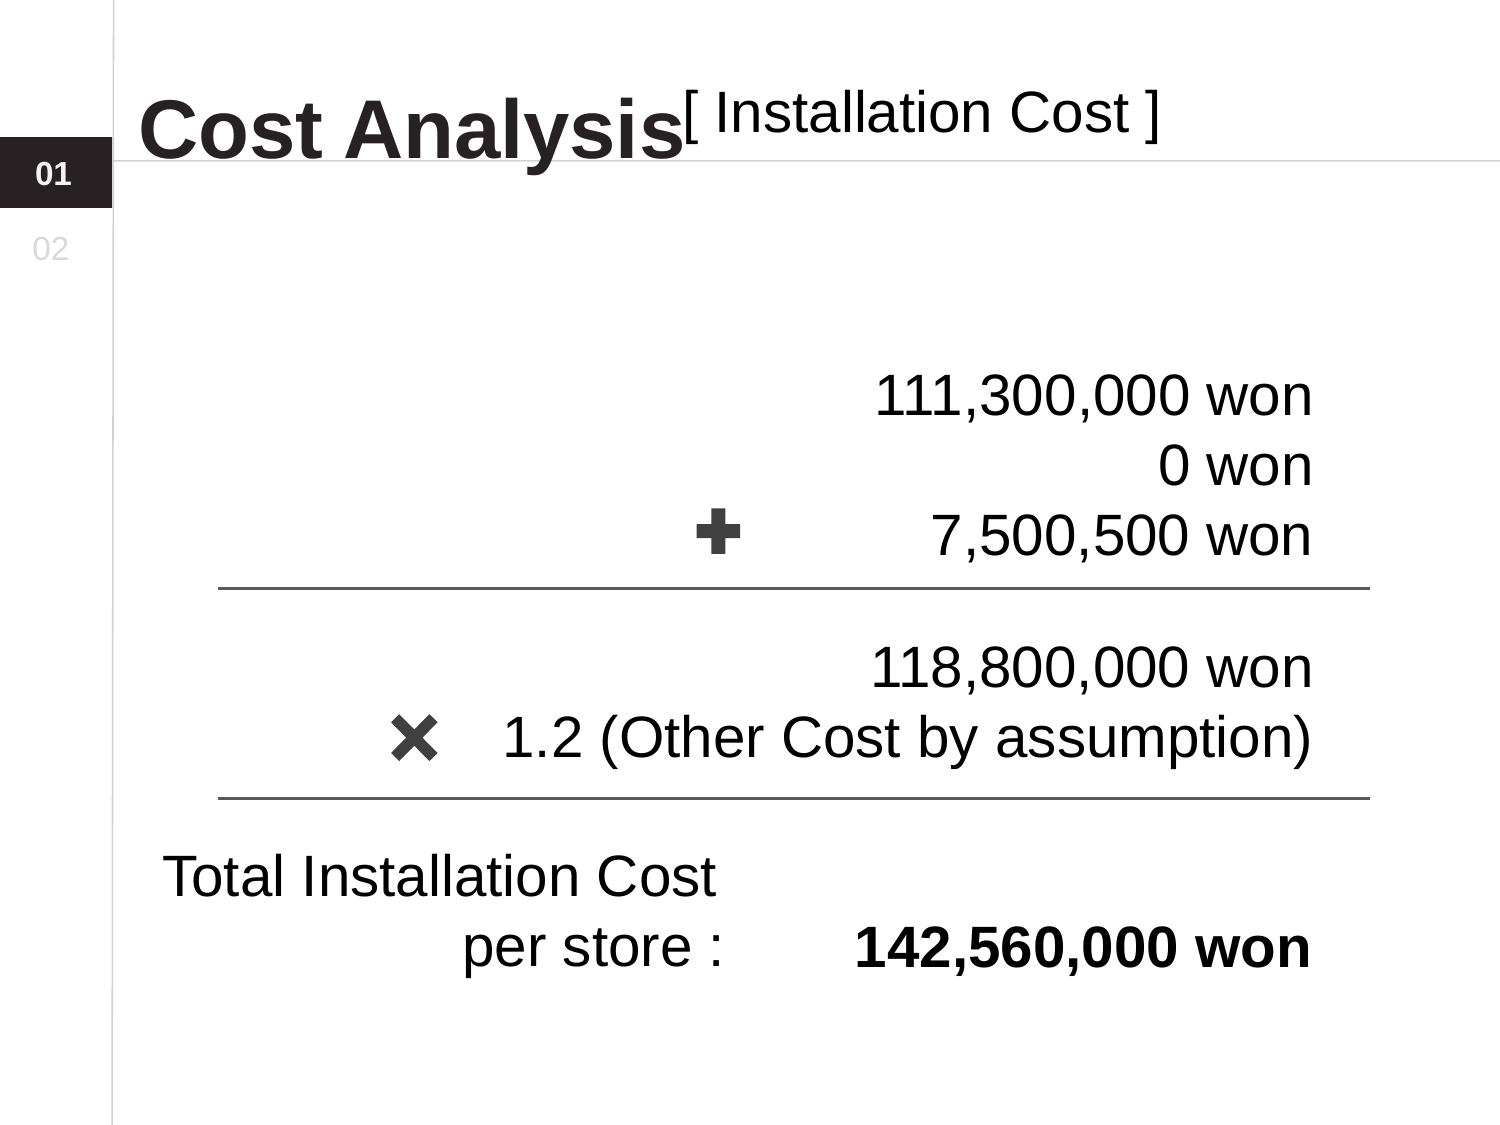

Cost Analysis
[ Installation Cost ]

01
02
111,300,000 won
0 won
7,500,500 won

118,800,000 won
  1.2 (Other Cost by assumption)

Total Installation Cost 		per store :
142,560,000 won